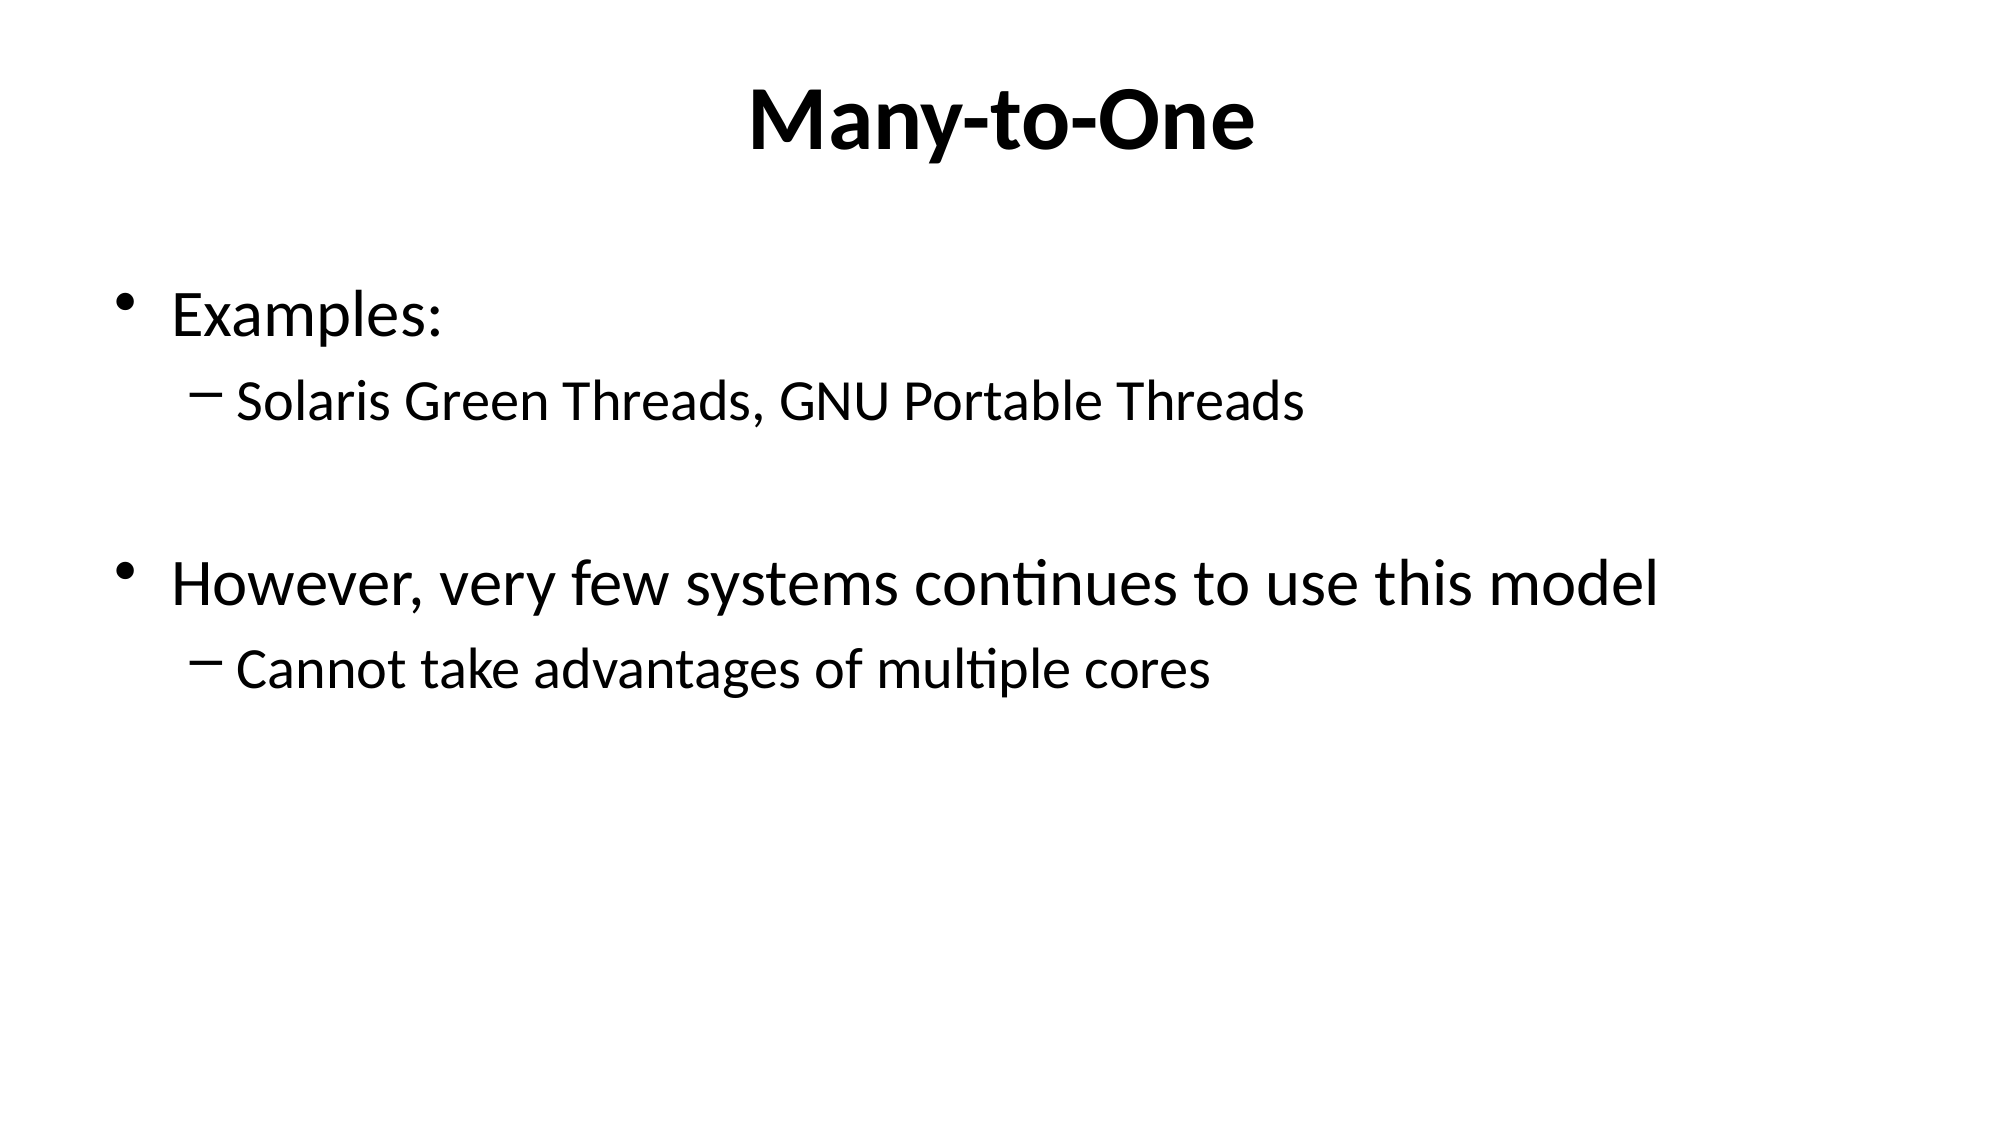

# Many-to-One
Examples:
Solaris Green Threads, GNU Portable Threads

However, very few systems continues to use this model
Cannot take advantages of multiple cores